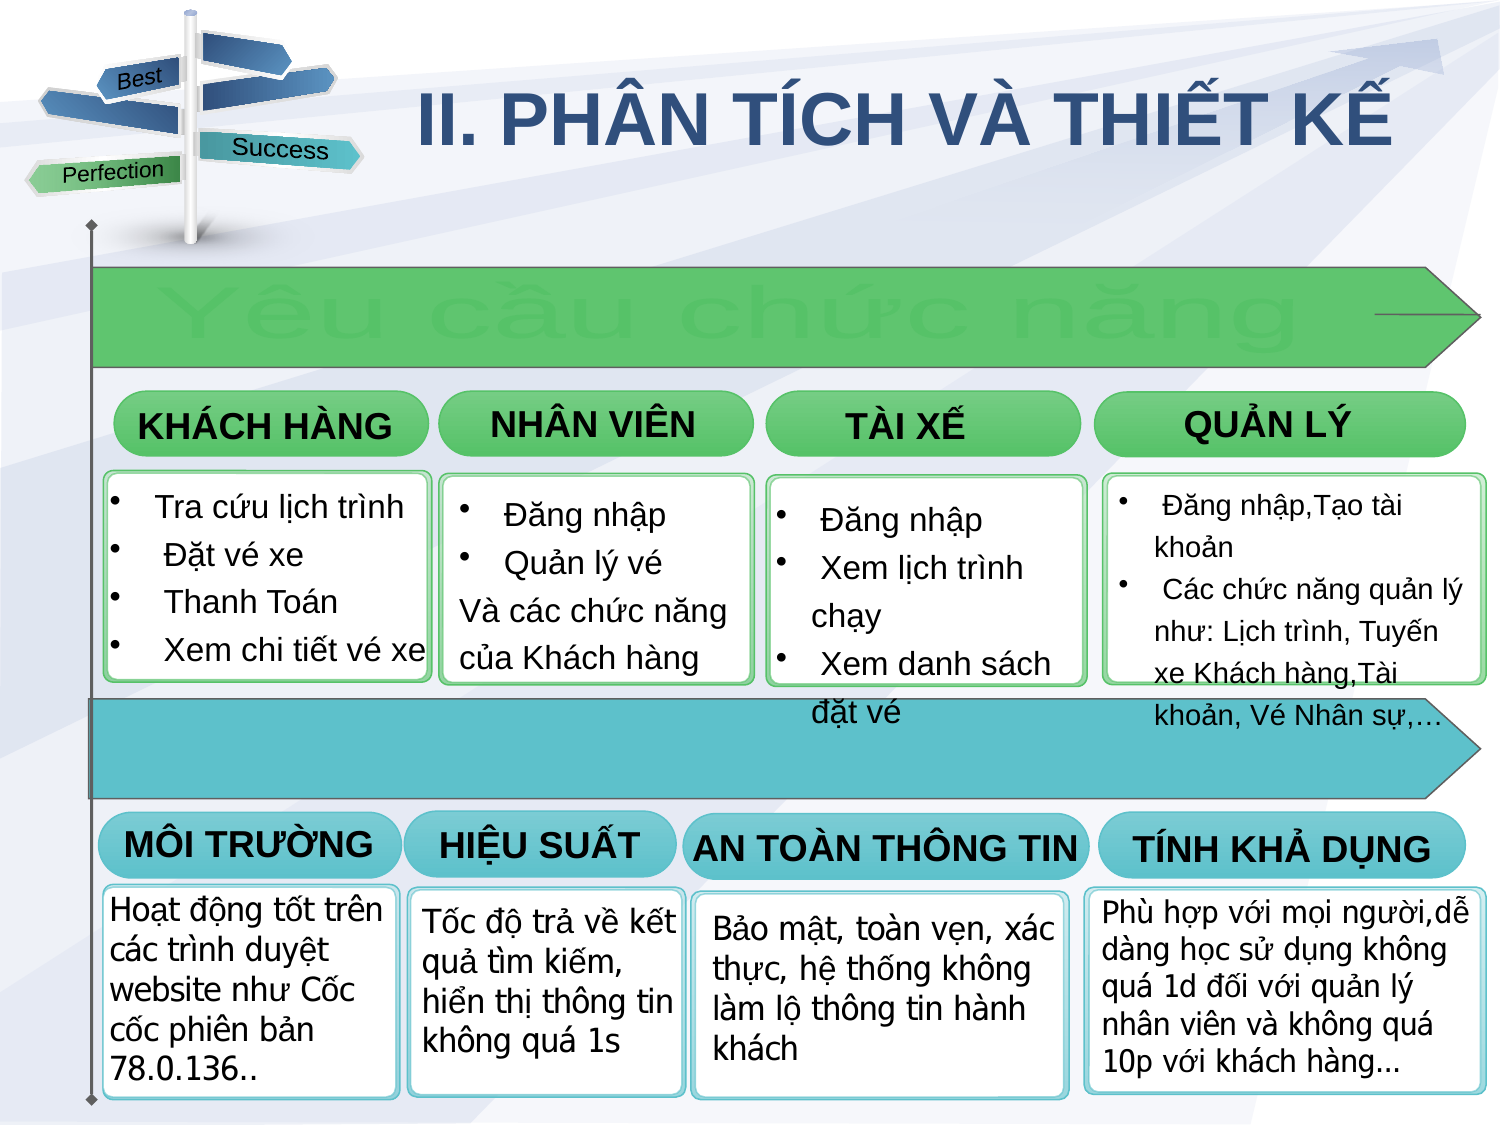

# II. PHÂN TÍCH VÀ THIẾT KẾ

Yêu cầu chức năng

NHÂN VIÊN
QUẢN LÝ
TÀI XẾ
KHÁCH HÀNG
 Tra cứu lịch trình
  Đặt vé xe
  Thanh Toán
  Xem chi tiết vé xe

 Đăng nhập,Tạo tài khoản
 Các chức năng quản lý như: Lịch trình, Tuyến xe Khách hàng,Tài khoản, Vé Nhân sự,…

 Đăng nhập
 Quản lý vé
Và các chức năng
của Khách hàng
 Đăng nhập
 Xem lịch trình chạy
 Xem danh sách đặt vé

Yêu cầu phi chức năng

MÔI TRƯỜNG

HIỆU SUẤT

AN TOÀN THÔNG TIN
TÍNH KHẢ DỤNG
Hoạt động tốt trên các trình duyệt website như Cốc cốc phiên bản 78.0.136..
Phù hợp với mọi người,dễ dàng học sử dụng không quá 1d đối với quản lý nhân viên và không quá 10p với khách hàng…

Tốc độ trả về kết quả tìm kiếm, hiển thị thông tin không quá 1s
Bảo mật, toàn vẹn, xác thực, hệ thống không làm lộ thông tin hành khách